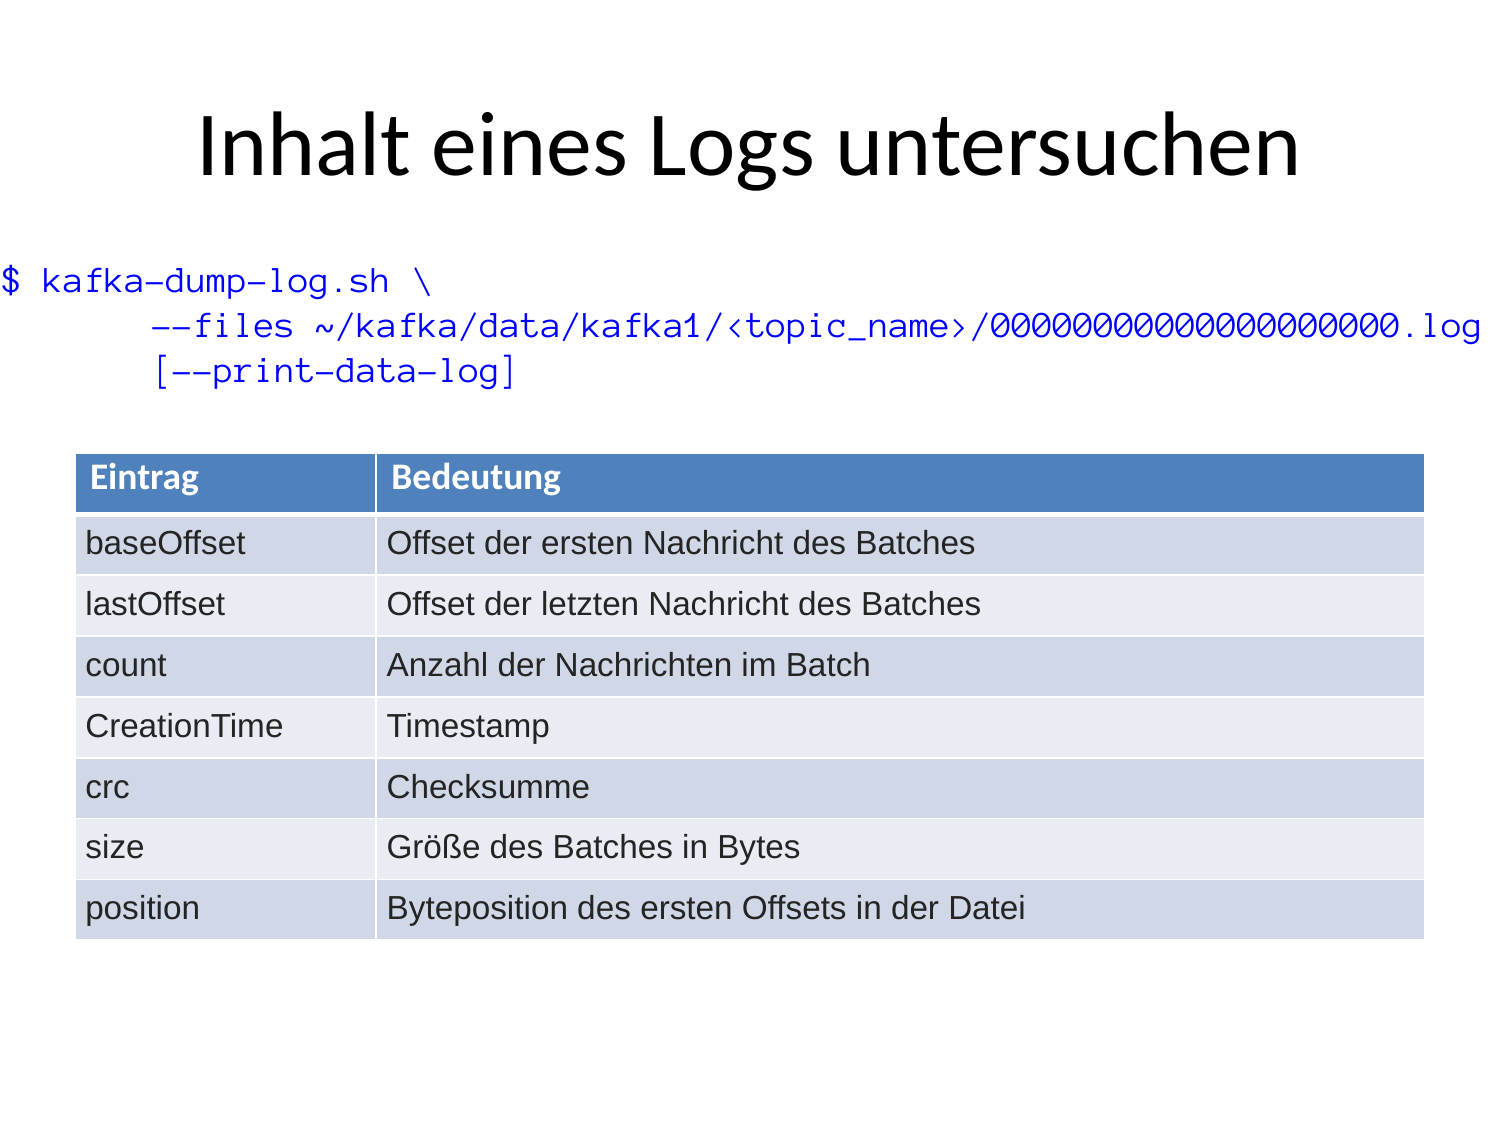

# Inhalt eines Logs untersuchen
$ kafka-dump-log.sh \
	--files ~/kafka/data/kafka1/<topic_name>/00000000000000000000.log \
	[--print-data-log]
| Eintrag | Bedeutung |
| --- | --- |
| baseOffset | Offset der ersten Nachricht des Batches |
| lastOffset | Offset der letzten Nachricht des Batches |
| count | Anzahl der Nachrichten im Batch |
| CreationTime | Timestamp |
| crc | Checksumme |
| size | Größe des Batches in Bytes |
| position | Byteposition des ersten Offsets in der Datei |